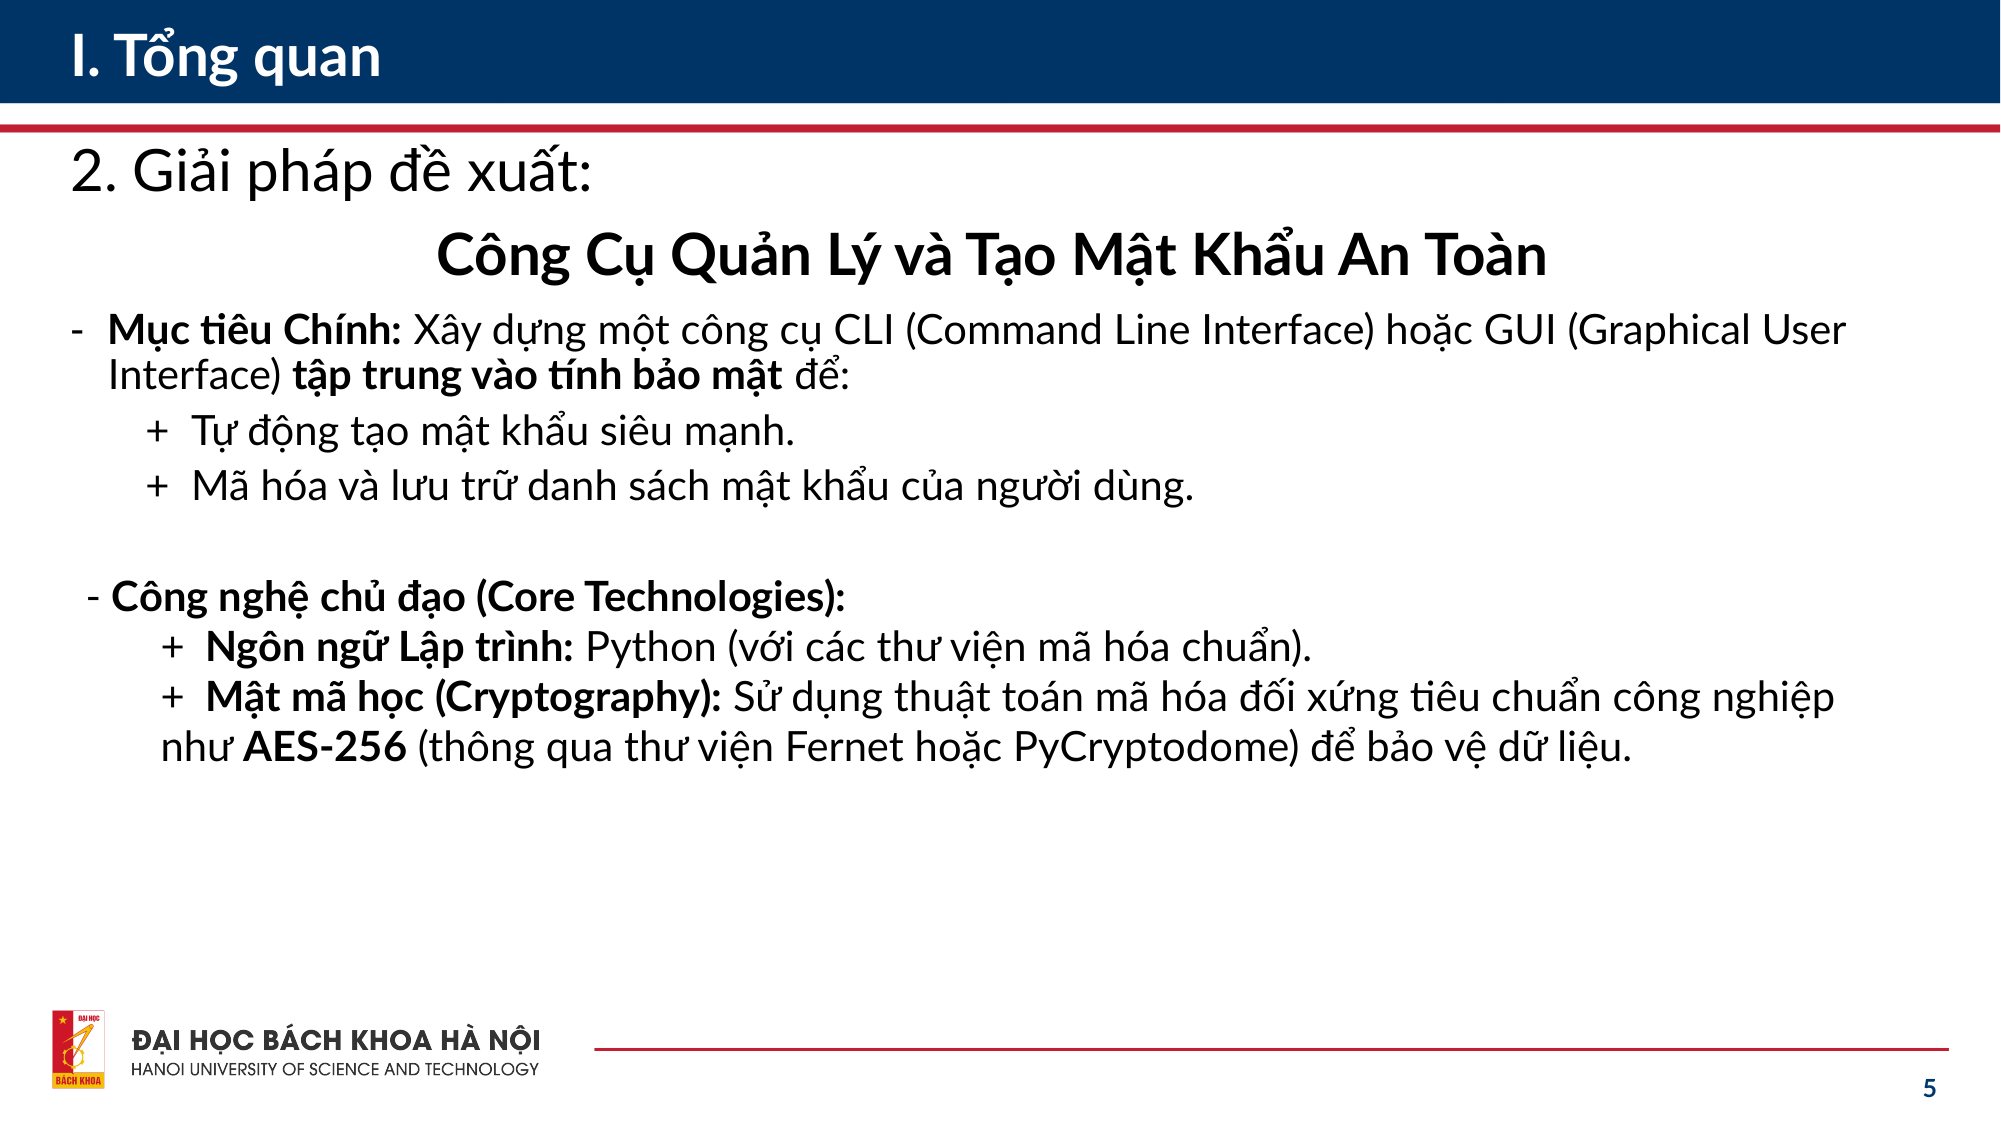

# I. Tổng quan
2. Giải pháp đề xuất:
Công Cụ Quản Lý và Tạo Mật Khẩu An Toàn
Mục tiêu Chính: Xây dựng một công cụ CLI (Command Line Interface) hoặc GUI (Graphical User Interface) tập trung vào tính bảo mật để:
+  Tự động tạo mật khẩu siêu mạnh.
+  Mã hóa và lưu trữ danh sách mật khẩu của người dùng.

- Công nghệ chủ đạo (Core Technologies):
+  Ngôn ngữ Lập trình: Python (với các thư viện mã hóa chuẩn).
+  Mật mã học (Cryptography): Sử dụng thuật toán mã hóa đối xứng tiêu chuẩn công nghiệp như AES-256 (thông qua thư viện Fernet hoặc PyCryptodome) để bảo vệ dữ liệu.

5